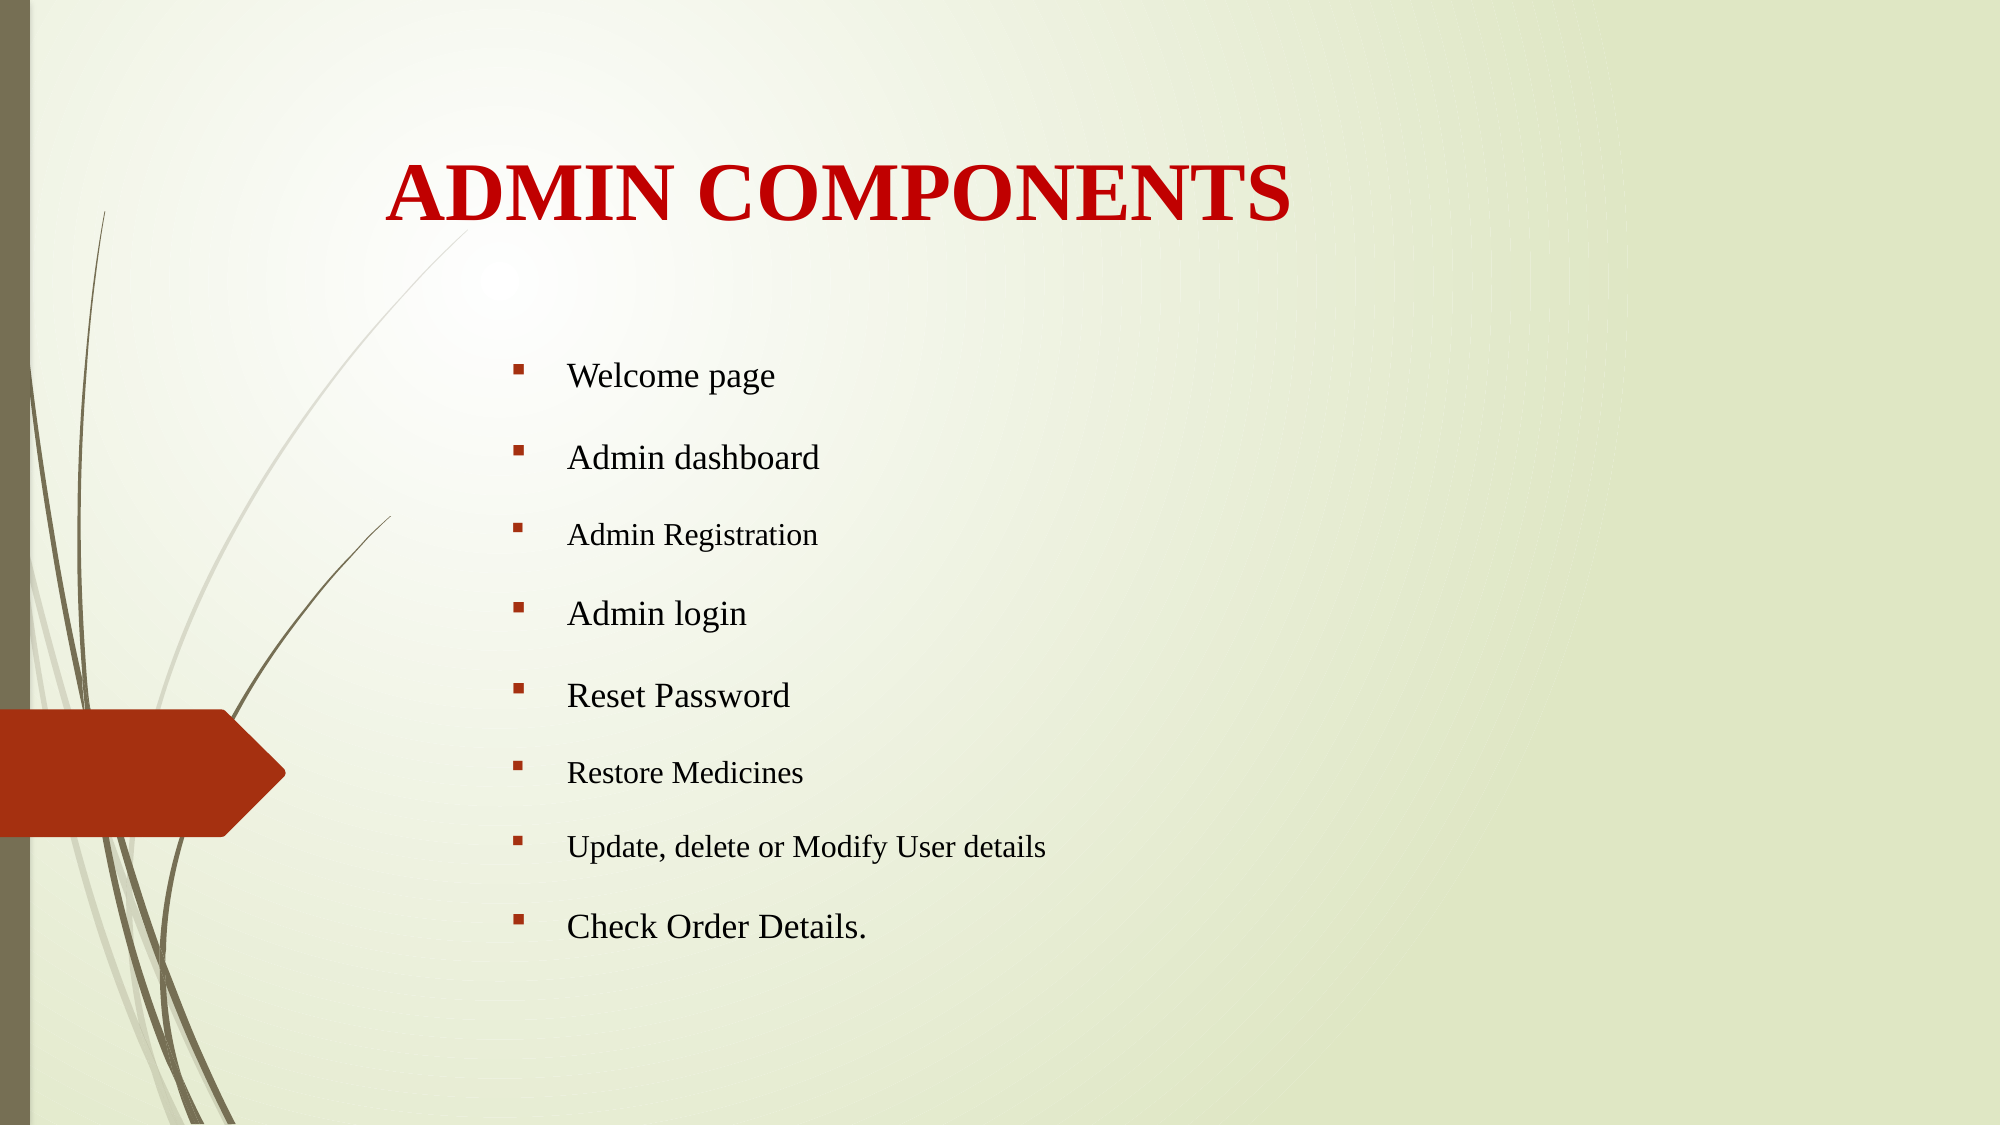

# ADMIN COMPONENTS
Welcome page
Admin dashboard
Admin Registration
Admin login
Reset Password
Restore Medicines
Update, delete or Modify User details
Check Order Details.